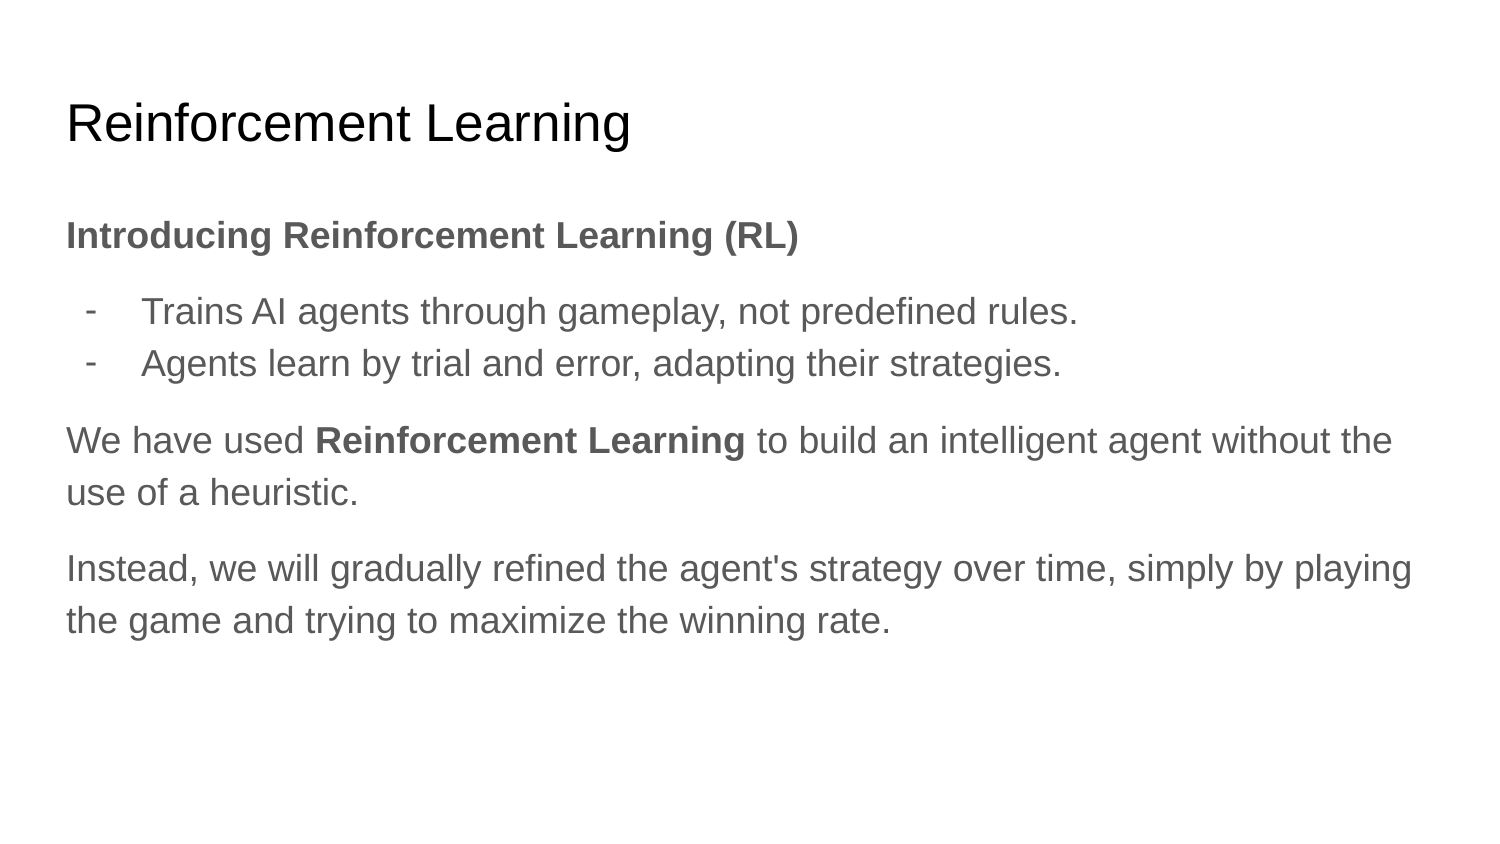

# Reinforcement Learning

Introducing Reinforcement Learning (RL)
Trains AI agents through gameplay, not predefined rules.
Agents learn by trial and error, adapting their strategies.
We have used Reinforcement Learning to build an intelligent agent without the use of a heuristic.
Instead, we will gradually refined the agent's strategy over time, simply by playing the game and trying to maximize the winning rate.